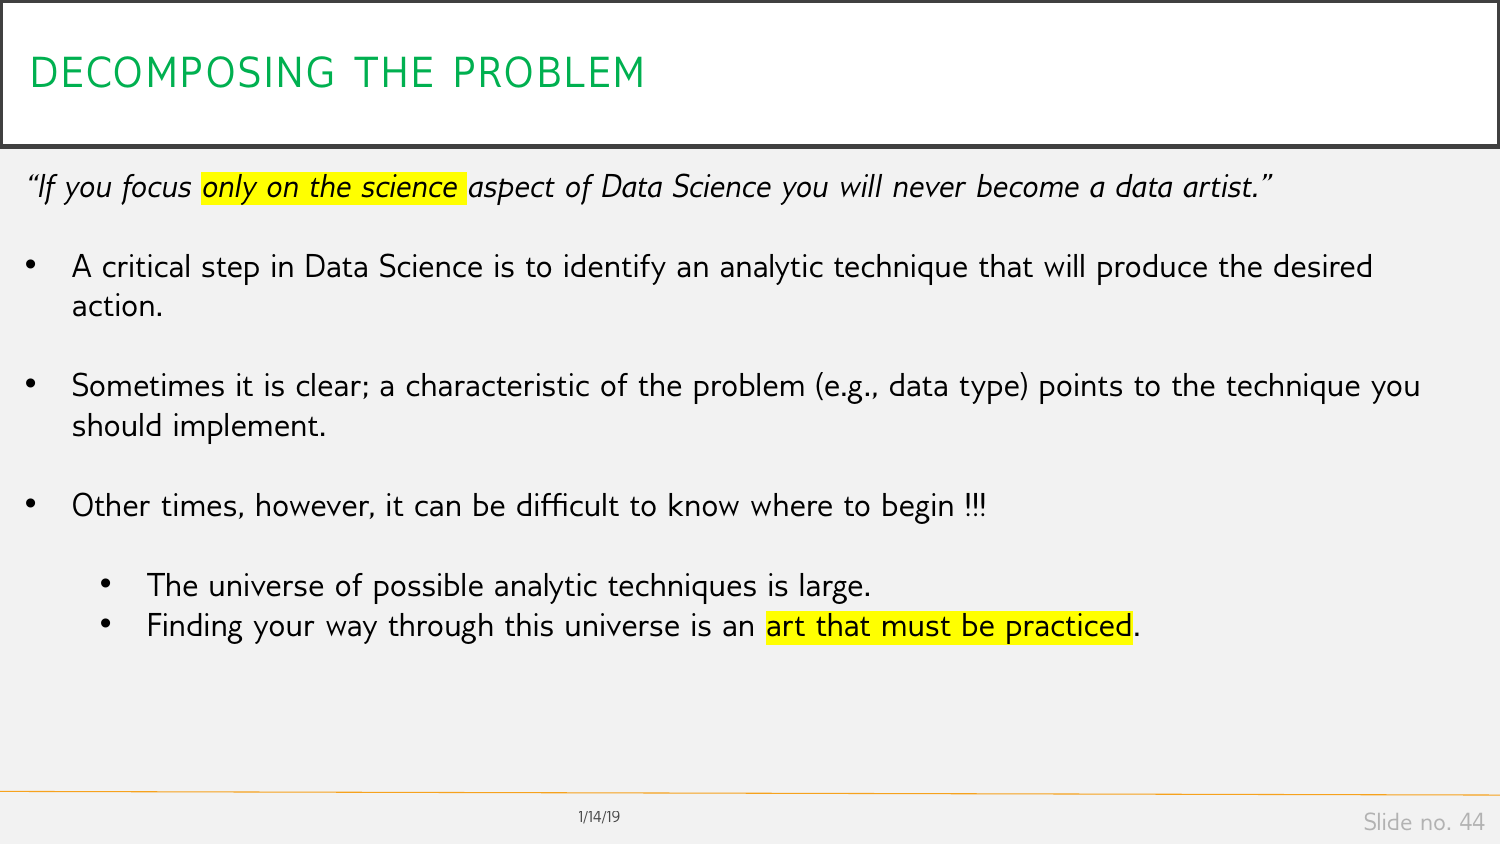

# Decomposing the Problem
“If you focus only on the science aspect of Data Science you will never become a data artist.”

A critical step in Data Science is to identify an analytic technique that will produce the desired action.

Sometimes it is clear; a characteristic of the problem (e.g., data type) points to the technique you should implement.

Other times, however, it can be difficult to know where to begin !!!

The universe of possible analytic techniques is large.
Finding your way through this universe is an art that must be practiced.
1/14/19
Slide no. 44